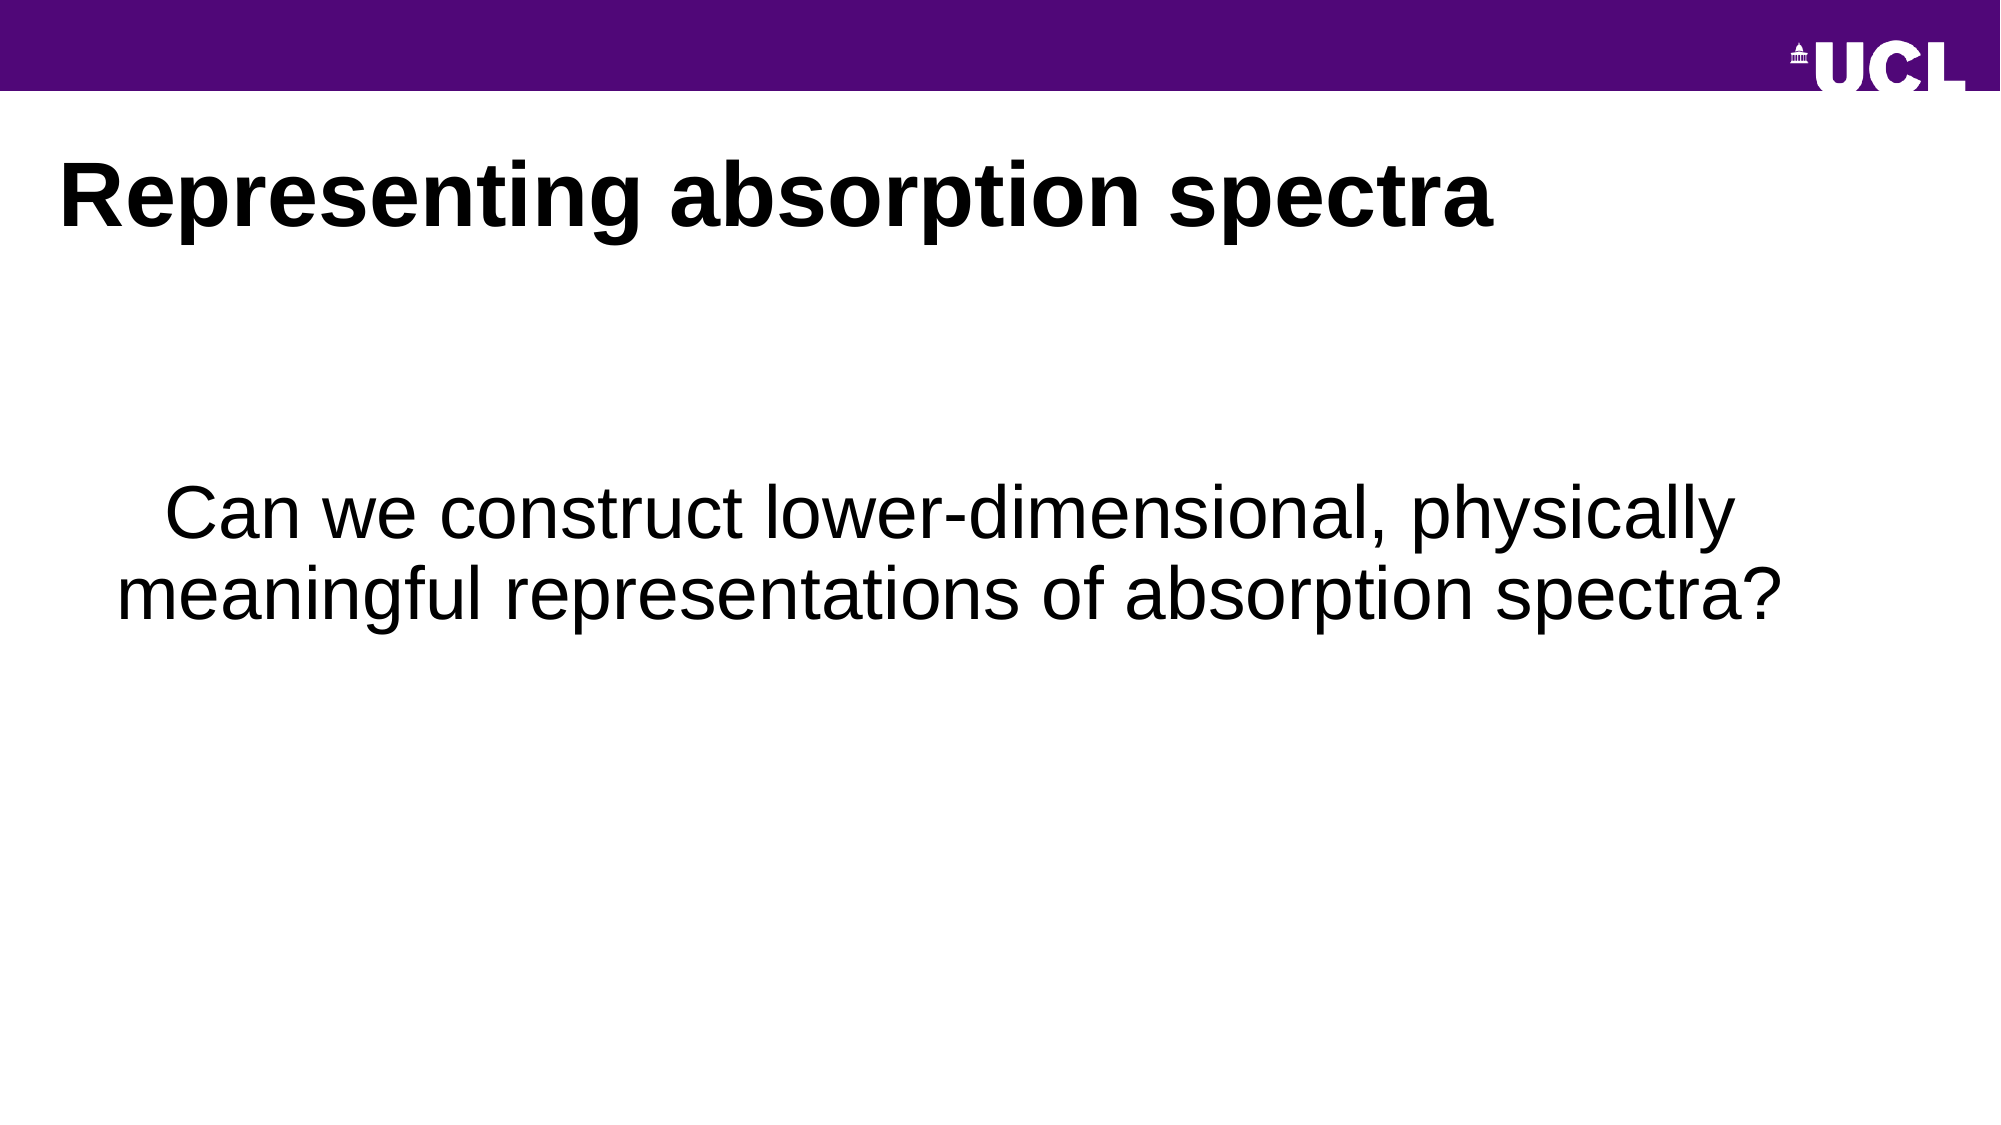

# Representing absorption spectra
Can we construct lower-dimensional, physically meaningful representations of absorption spectra?